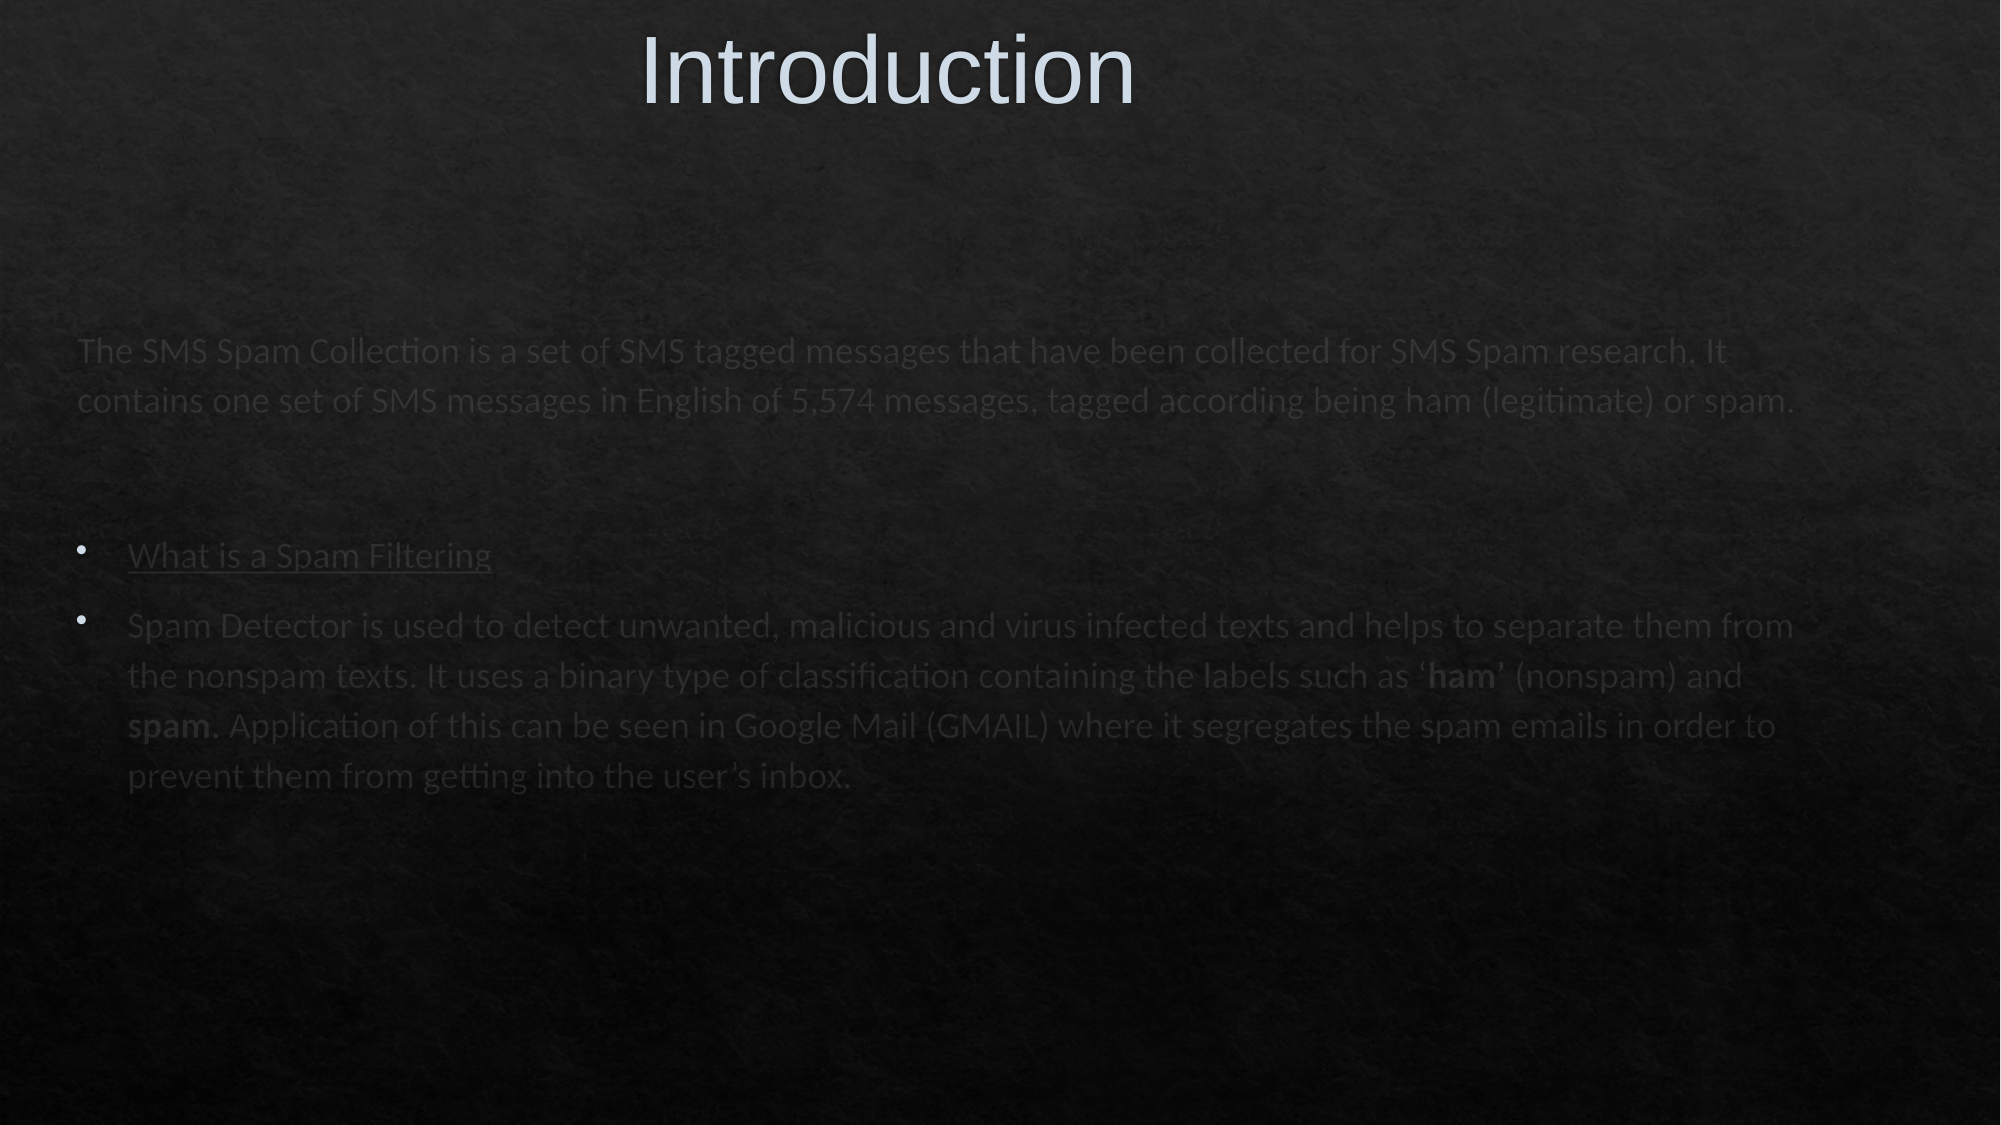

# Introduction
The SMS Spam Collection is a set of SMS tagged messages that have been collected for SMS Spam research. It contains one set of SMS messages in English of 5,574 messages, tagged according being ham (legitimate) or spam.

What is a Spam Filtering
Spam Detector is used to detect unwanted, malicious and virus infected texts and helps to separate them from the nonspam texts. It uses a binary type of classification containing the labels such as ‘ham’ (nonspam) and spam. Application of this can be seen in Google Mail (GMAIL) where it segregates the spam emails in order to prevent them from getting into the user’s inbox.